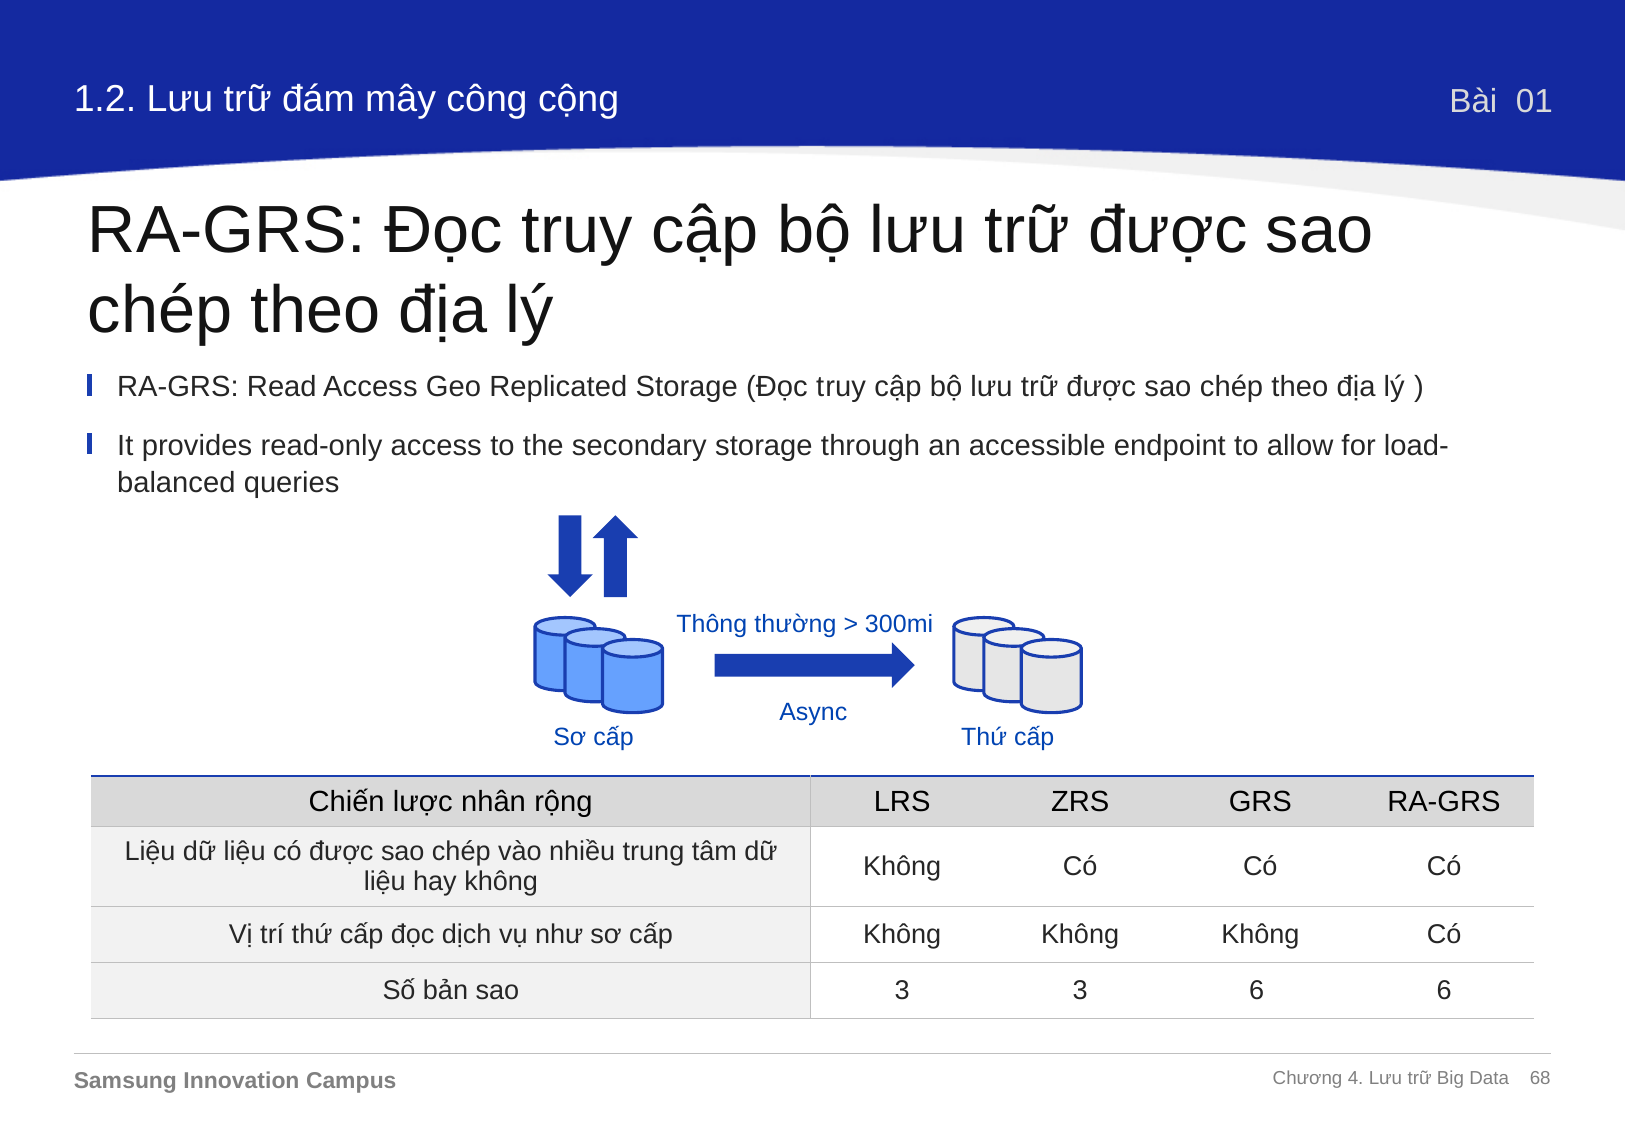

1.2. Lưu trữ đám mây công cộng
Bài  01
RA-GRS: Đọc truy cập bộ lưu trữ được sao chép theo địa lý
RA-GRS: Read Access Geo Replicated Storage (Đọc truy cập bộ lưu trữ được sao chép theo địa lý )
It provides read-only access to the secondary storage through an accessible endpoint to allow for load-balanced queries

Thông thường > 300mi

Async
Sơ cấp
Thứ cấp
| Chiến lược nhân rộng | LRS | ZRS | GRS | RA-GRS |
| --- | --- | --- | --- | --- |
| Liệu dữ liệu có được sao chép vào nhiều trung tâm dữ liệu hay không | Không | Có | Có | Có |
| Vị trí thứ cấp đọc dịch vụ như sơ cấp | Không | Không | Không | Có |
| Số bản sao | 3 | 3 | 6 | 6 |